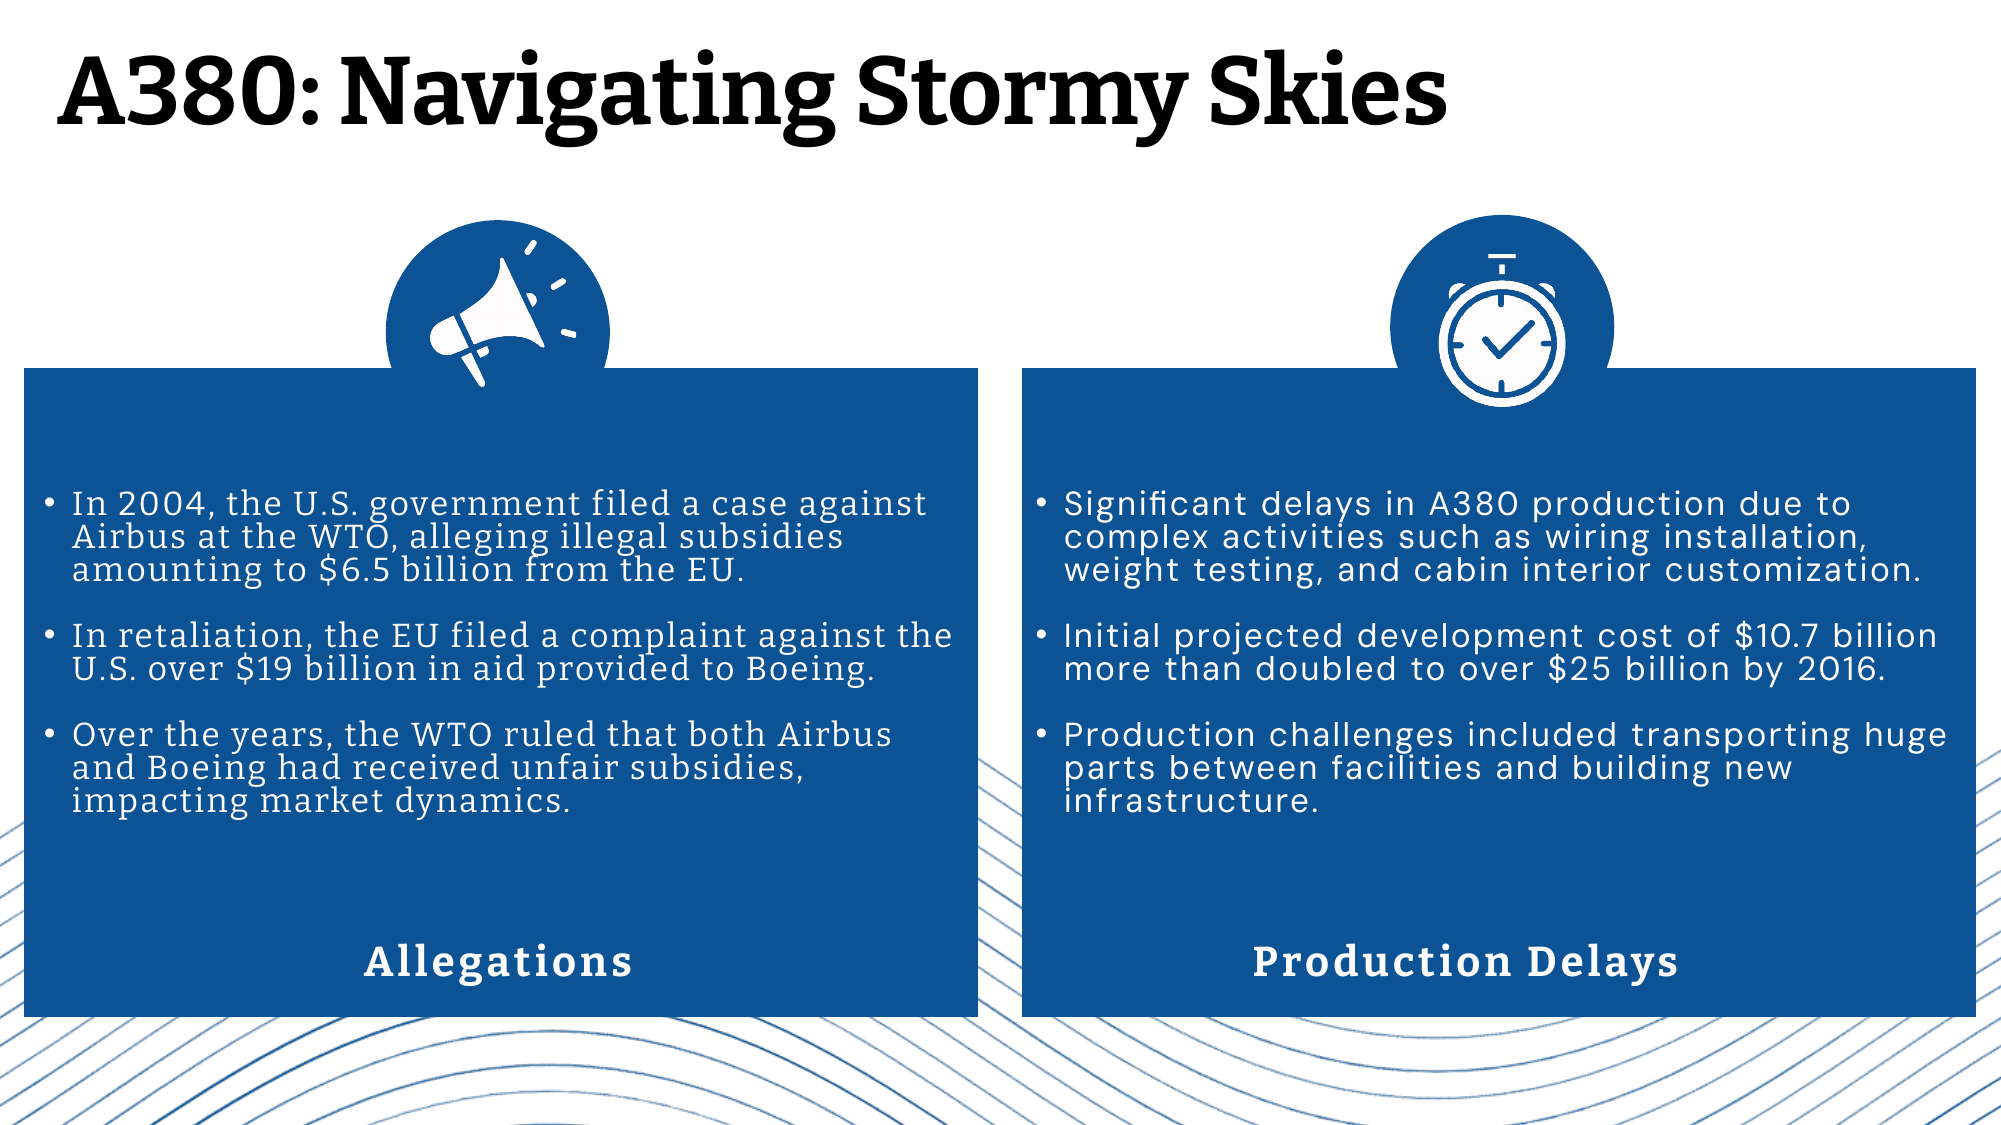

A380: Navigating Stormy Skies

Significant delays in A380 production due to complex activities such as wiring installation, weight testing, and cabin interior customization.

Initial projected development cost of $10.7 billion more than doubled to over $25 billion by 2016.

Production challenges included transporting huge parts between facilities and building new infrastructure.

In 2004, the U.S. government filed a case against Airbus at the WTO, alleging illegal subsidies amounting to $6.5 billion from the EU.

In retaliation, the EU filed a complaint against the U.S. over $19 billion in aid provided to Boeing.

Over the years, the WTO ruled that both Airbus and Boeing had received unfair subsidies, impacting market dynamics.

Allegations
Production Delays